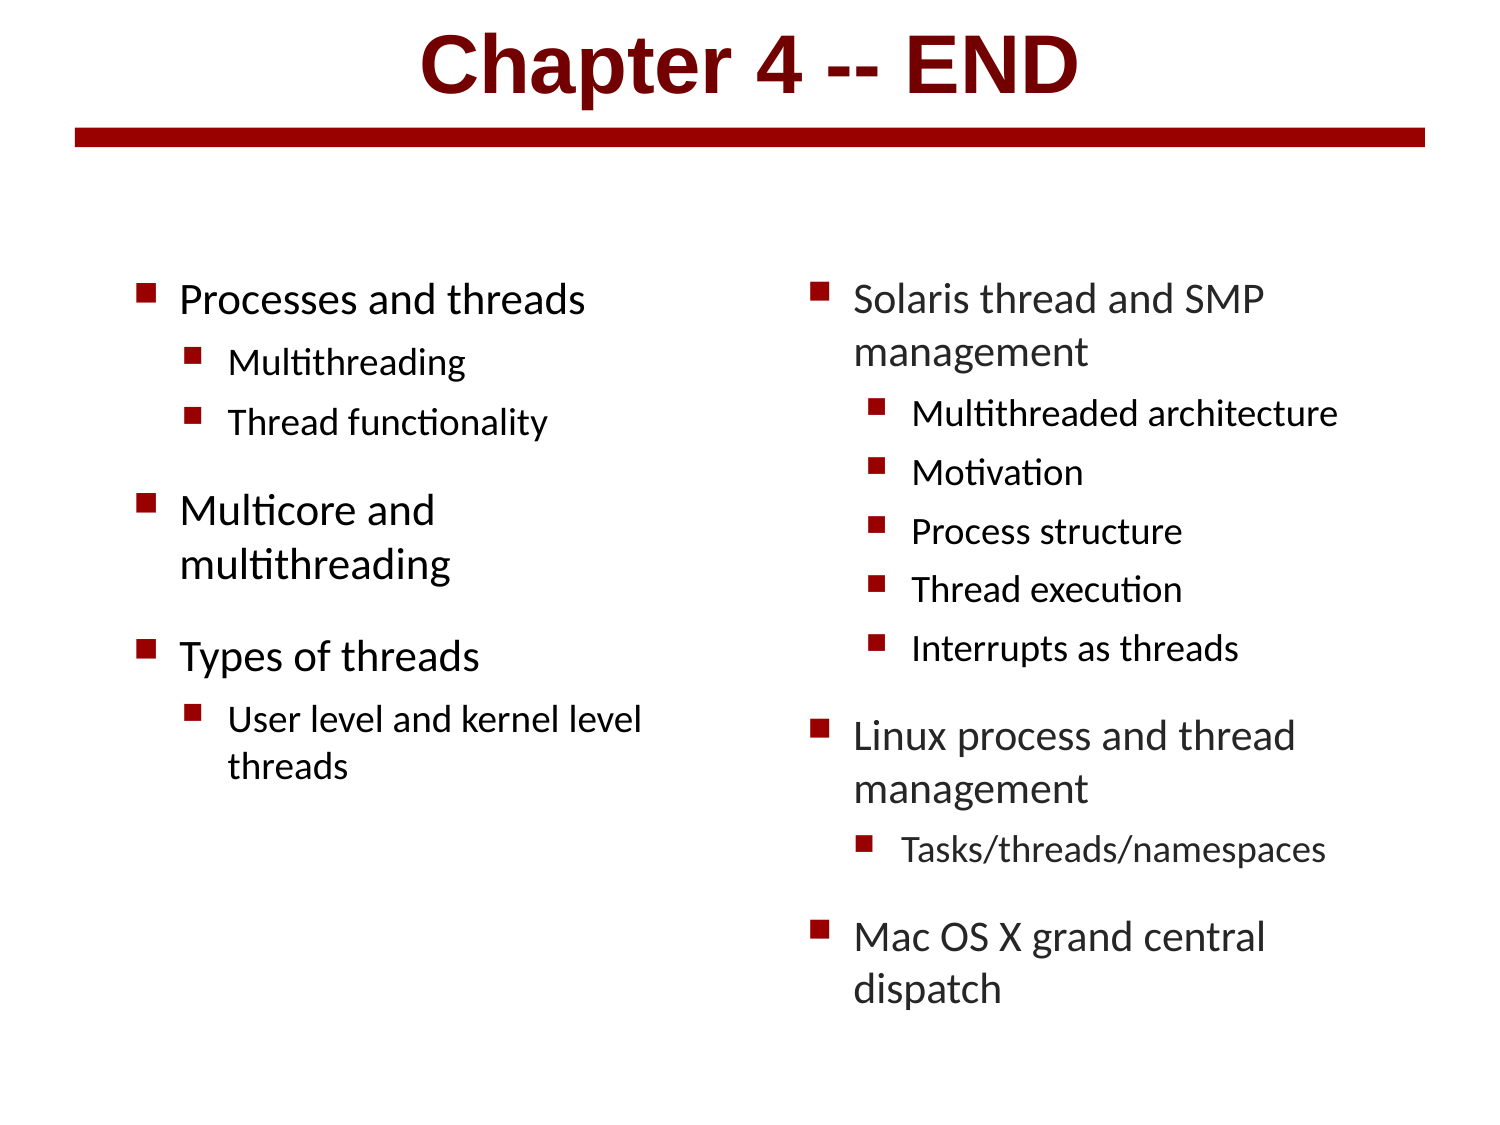

# Chapter 4 -- END
Processes and threads
Multithreading
Thread functionality
Multicore and multithreading
Types of threads
User level and kernel level threads

Solaris thread and SMP management
Multithreaded architecture
Motivation
Process structure
Thread execution
Interrupts as threads
Linux process and thread management
Tasks/threads/namespaces
Mac OS X grand central dispatch